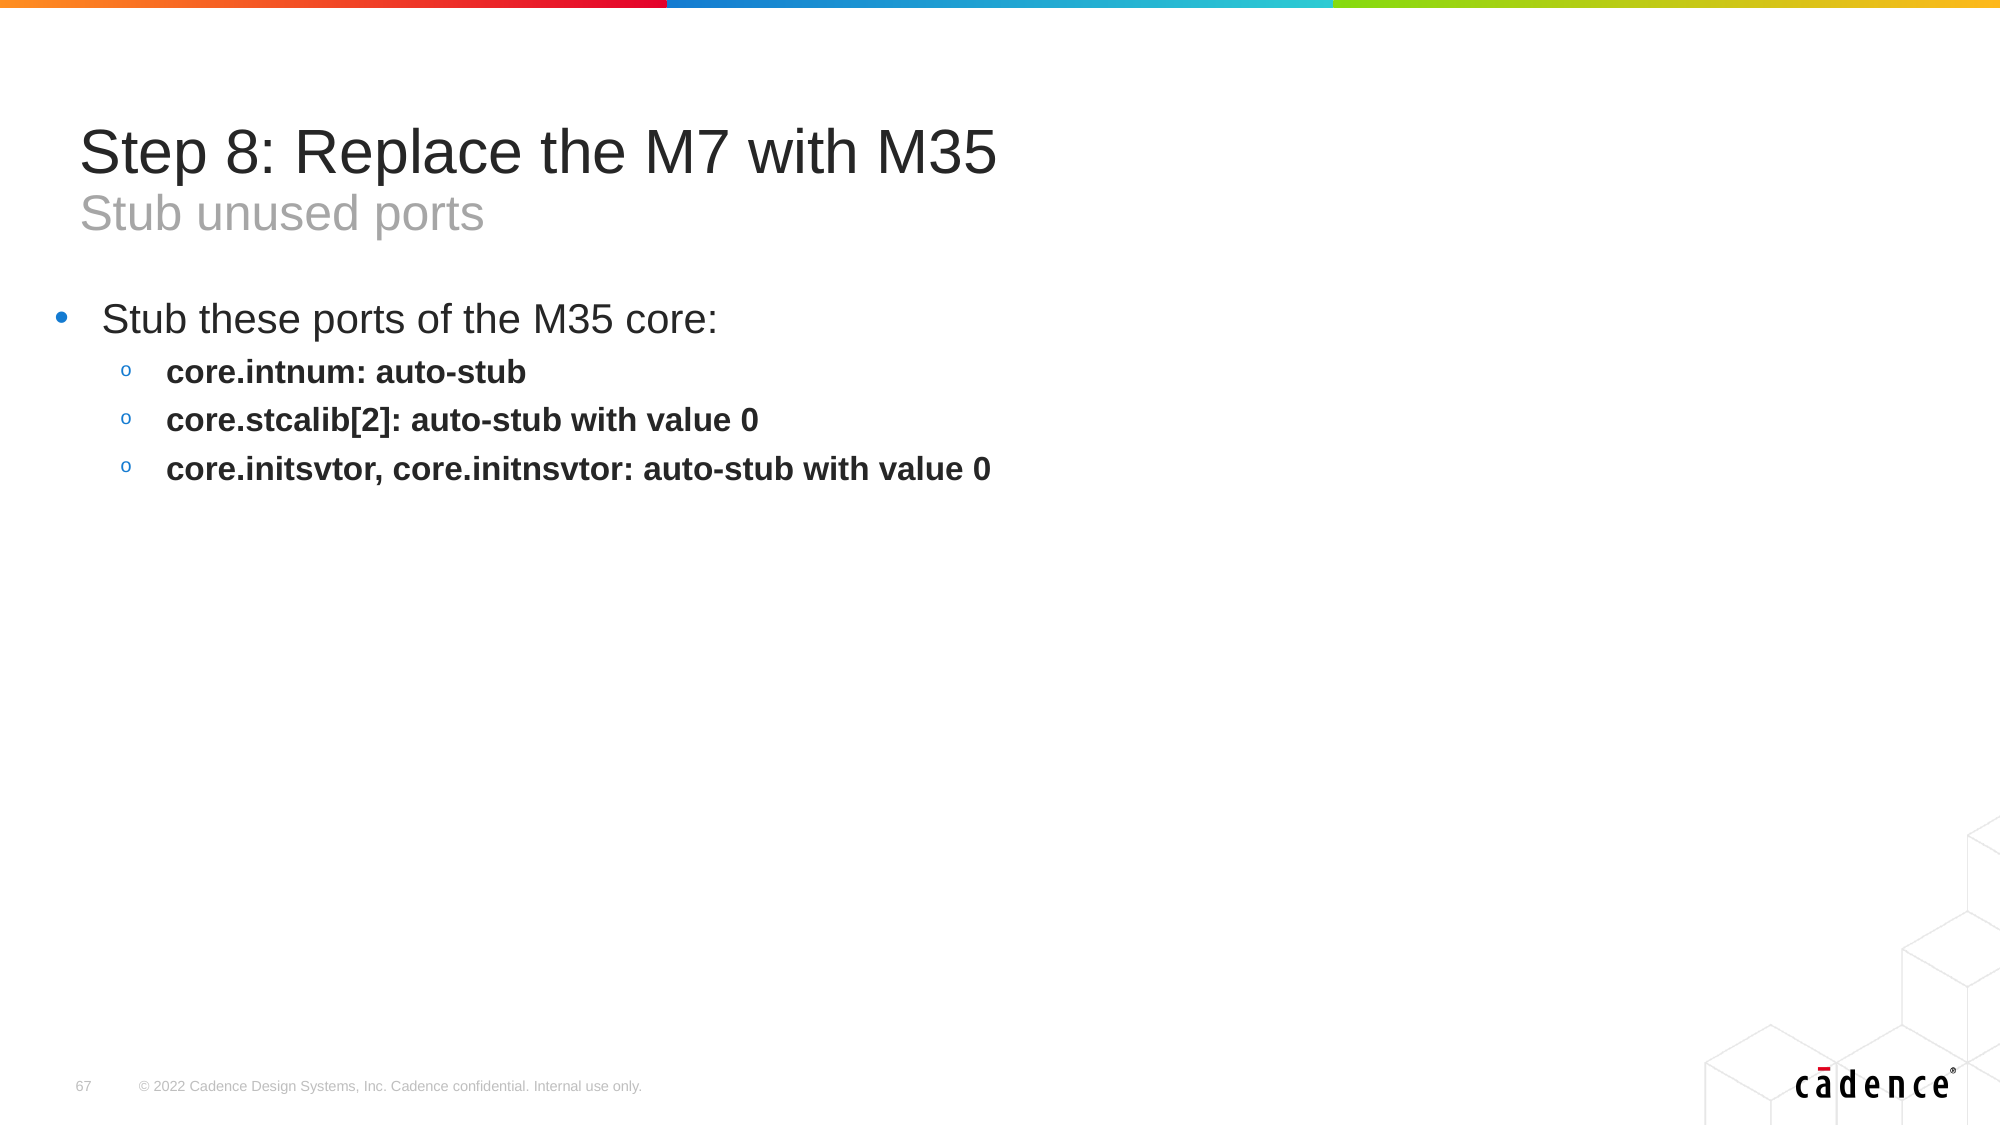

# Step 8: Replace the M7 with M35 Stub unused ports
Stub these ports of the M35 core:
core.intnum: auto-stub
core.stcalib[2]: auto-stub with value 0
core.initsvtor, core.initnsvtor: auto-stub with value 0